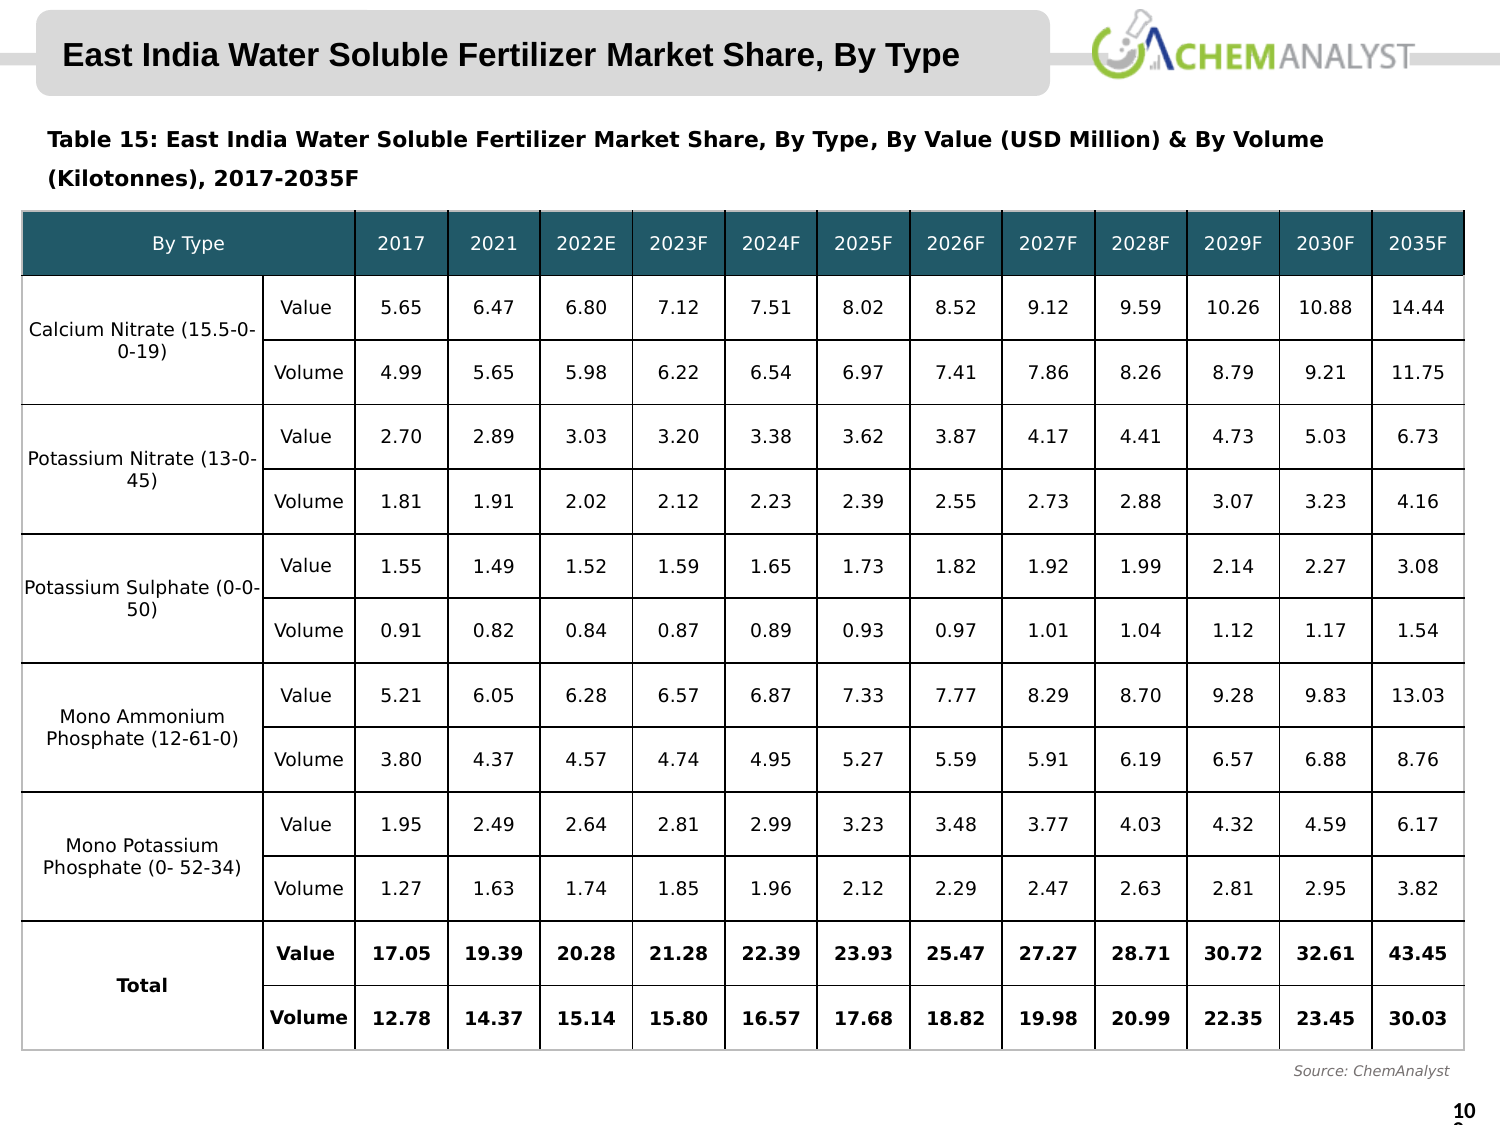

East India Water Soluble Fertilizer Market Share, By Type
Table 15: East India Water Soluble Fertilizer Market Share, By Type, By Value (USD Million) & By Volume (Kilotonnes), 2017-2035F
| By Type |  | 2017 | 2021 | 2022E | 2023F | 2024F | 2025F | 2026F | 2027F | 2028F | 2029F | 2030F | 2035F |
| --- | --- | --- | --- | --- | --- | --- | --- | --- | --- | --- | --- | --- | --- |
| Calcium Nitrate (15.5-0-0-19) | Value | 5.65 | 6.47 | 6.80 | 7.12 | 7.51 | 8.02 | 8.52 | 9.12 | 9.59 | 10.26 | 10.88 | 14.44 |
|  | Volume | 4.99 | 5.65 | 5.98 | 6.22 | 6.54 | 6.97 | 7.41 | 7.86 | 8.26 | 8.79 | 9.21 | 11.75 |
| Potassium Nitrate (13-0-45) | Value | 2.70 | 2.89 | 3.03 | 3.20 | 3.38 | 3.62 | 3.87 | 4.17 | 4.41 | 4.73 | 5.03 | 6.73 |
|  | Volume | 1.81 | 1.91 | 2.02 | 2.12 | 2.23 | 2.39 | 2.55 | 2.73 | 2.88 | 3.07 | 3.23 | 4.16 |
| Potassium Sulphate (0-0-50) | Value | 1.55 | 1.49 | 1.52 | 1.59 | 1.65 | 1.73 | 1.82 | 1.92 | 1.99 | 2.14 | 2.27 | 3.08 |
|  | Volume | 0.91 | 0.82 | 0.84 | 0.87 | 0.89 | 0.93 | 0.97 | 1.01 | 1.04 | 1.12 | 1.17 | 1.54 |
| Mono Ammonium Phosphate (12-61-0) | Value | 5.21 | 6.05 | 6.28 | 6.57 | 6.87 | 7.33 | 7.77 | 8.29 | 8.70 | 9.28 | 9.83 | 13.03 |
|  | Volume | 3.80 | 4.37 | 4.57 | 4.74 | 4.95 | 5.27 | 5.59 | 5.91 | 6.19 | 6.57 | 6.88 | 8.76 |
| Mono Potassium Phosphate (0- 52-34) | Value | 1.95 | 2.49 | 2.64 | 2.81 | 2.99 | 3.23 | 3.48 | 3.77 | 4.03 | 4.32 | 4.59 | 6.17 |
|  | Volume | 1.27 | 1.63 | 1.74 | 1.85 | 1.96 | 2.12 | 2.29 | 2.47 | 2.63 | 2.81 | 2.95 | 3.82 |
| Total | Value | 17.05 | 19.39 | 20.28 | 21.28 | 22.39 | 23.93 | 25.47 | 27.27 | 28.71 | 30.72 | 32.61 | 43.45 |
|  | Volume | 12.78 | 14.37 | 15.14 | 15.80 | 16.57 | 17.68 | 18.82 | 19.98 | 20.99 | 22.35 | 23.45 | 30.03 |
Source: ChemAnalyst
108
© ChemAnalyst
108